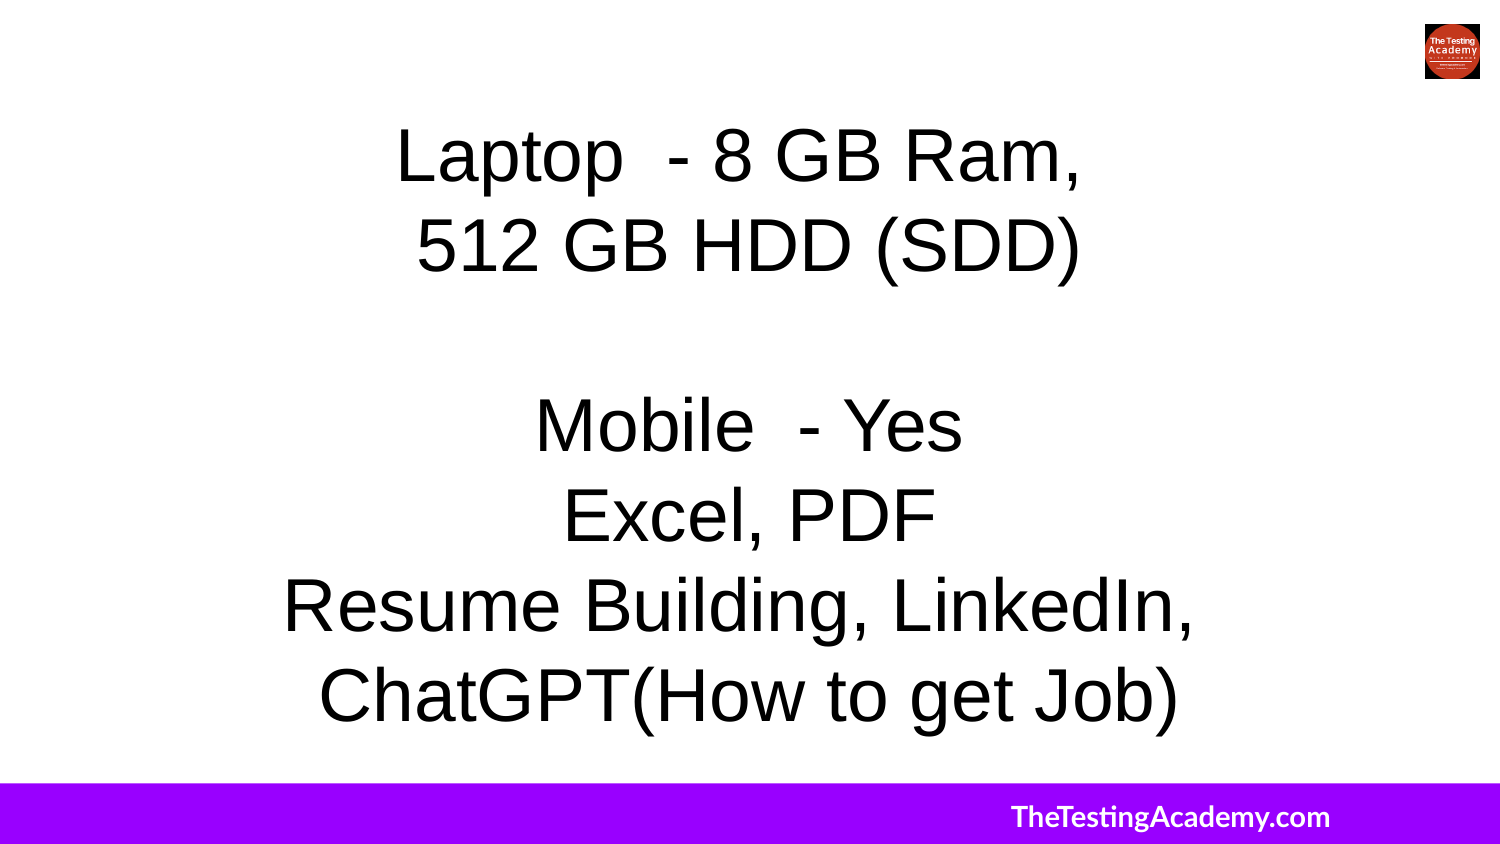

# Laptop  - 8 GB Ram, 512 GB HDD (SDD)

Mobile  - Yes
Excel, PDF
Resume Building, LinkedIn,
ChatGPT(How to get Job)